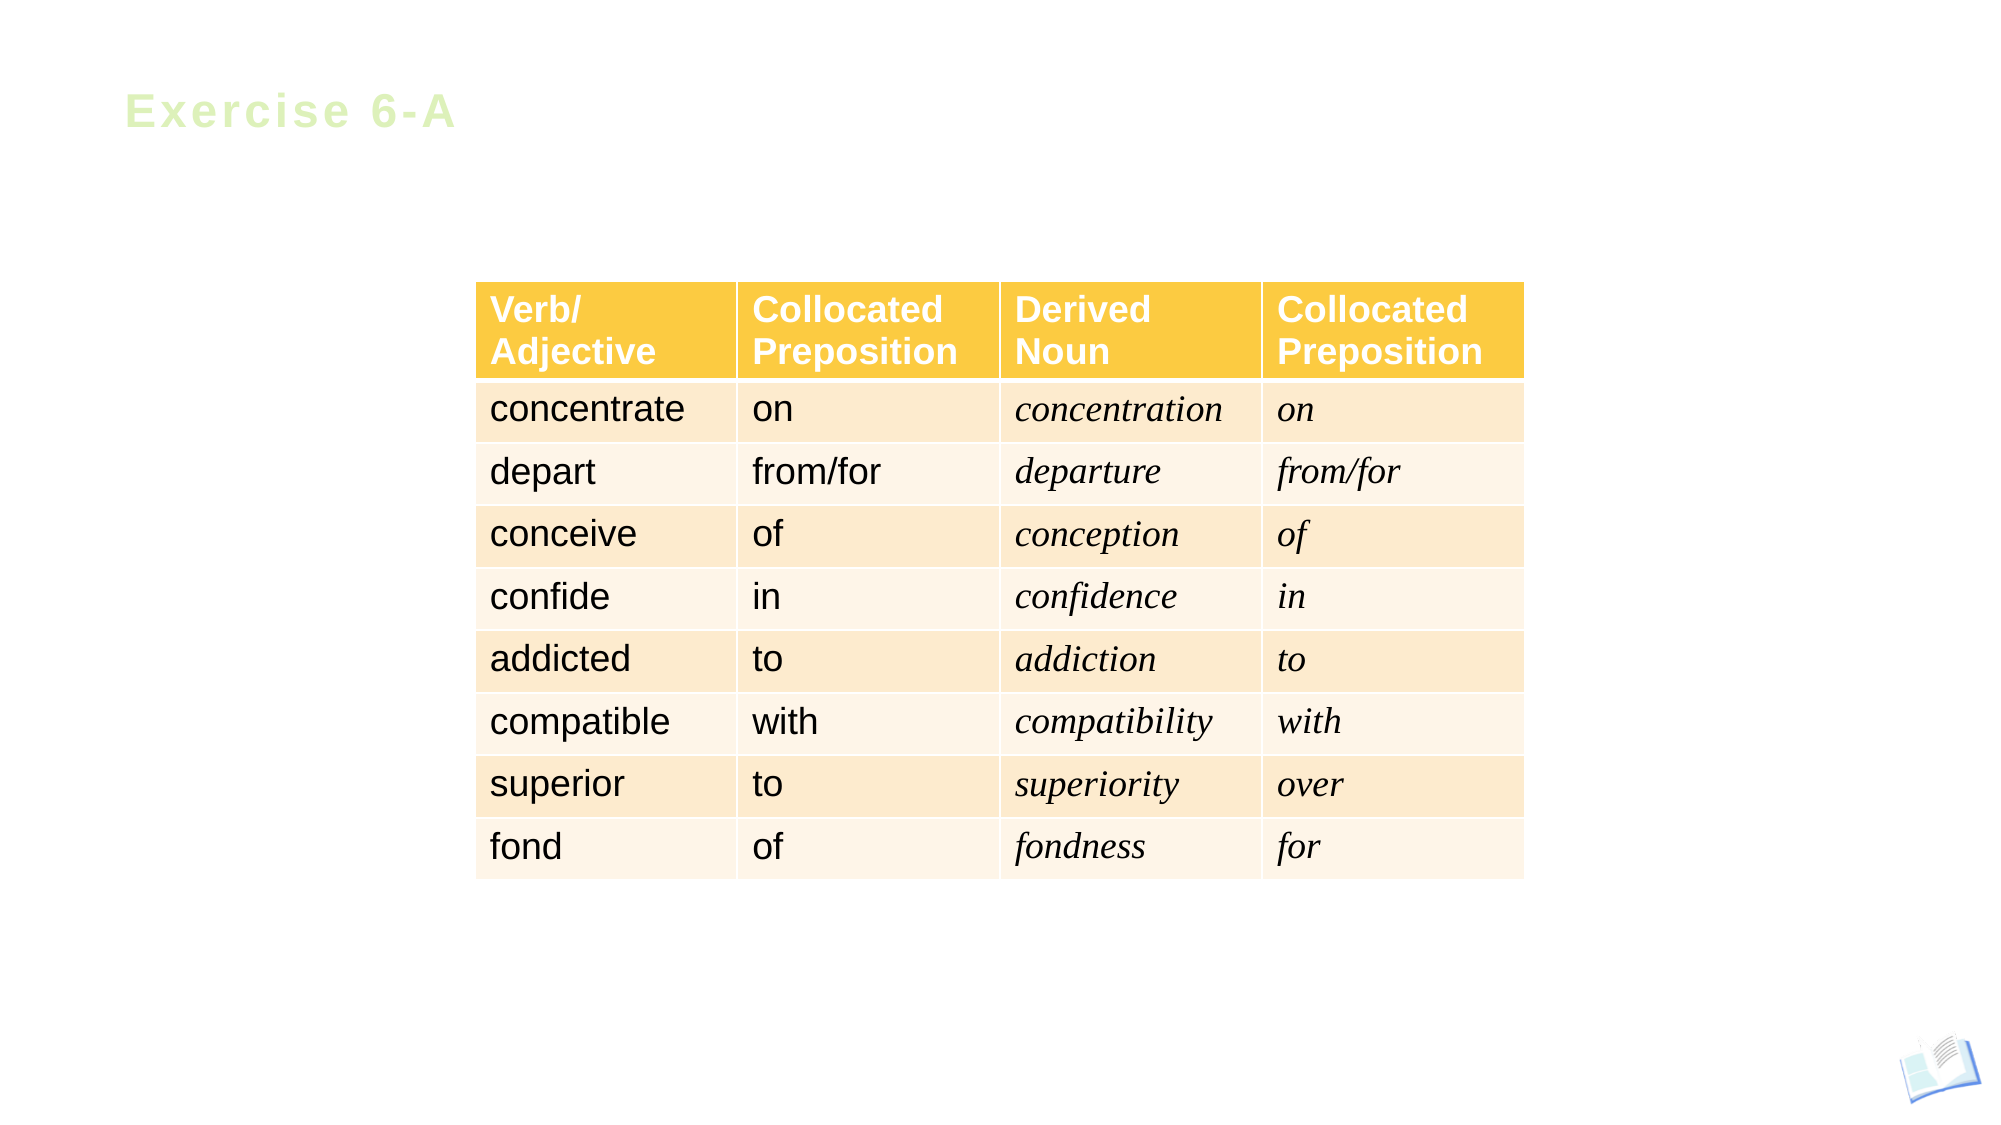

# Exercise 6-A
| Verb/Adjective | Collocated Preposition | Derived Noun | Collocated Preposition |
| --- | --- | --- | --- |
| concentrate | on | concentration | on |
| depart | from/for | departure | from/for |
| conceive | of | conception | of |
| confide | in | confidence | in |
| addicted | to | addiction | to |
| compatible | with | compatibility | with |
| superior | to | superiority | over |
| fond | of | fondness | for |